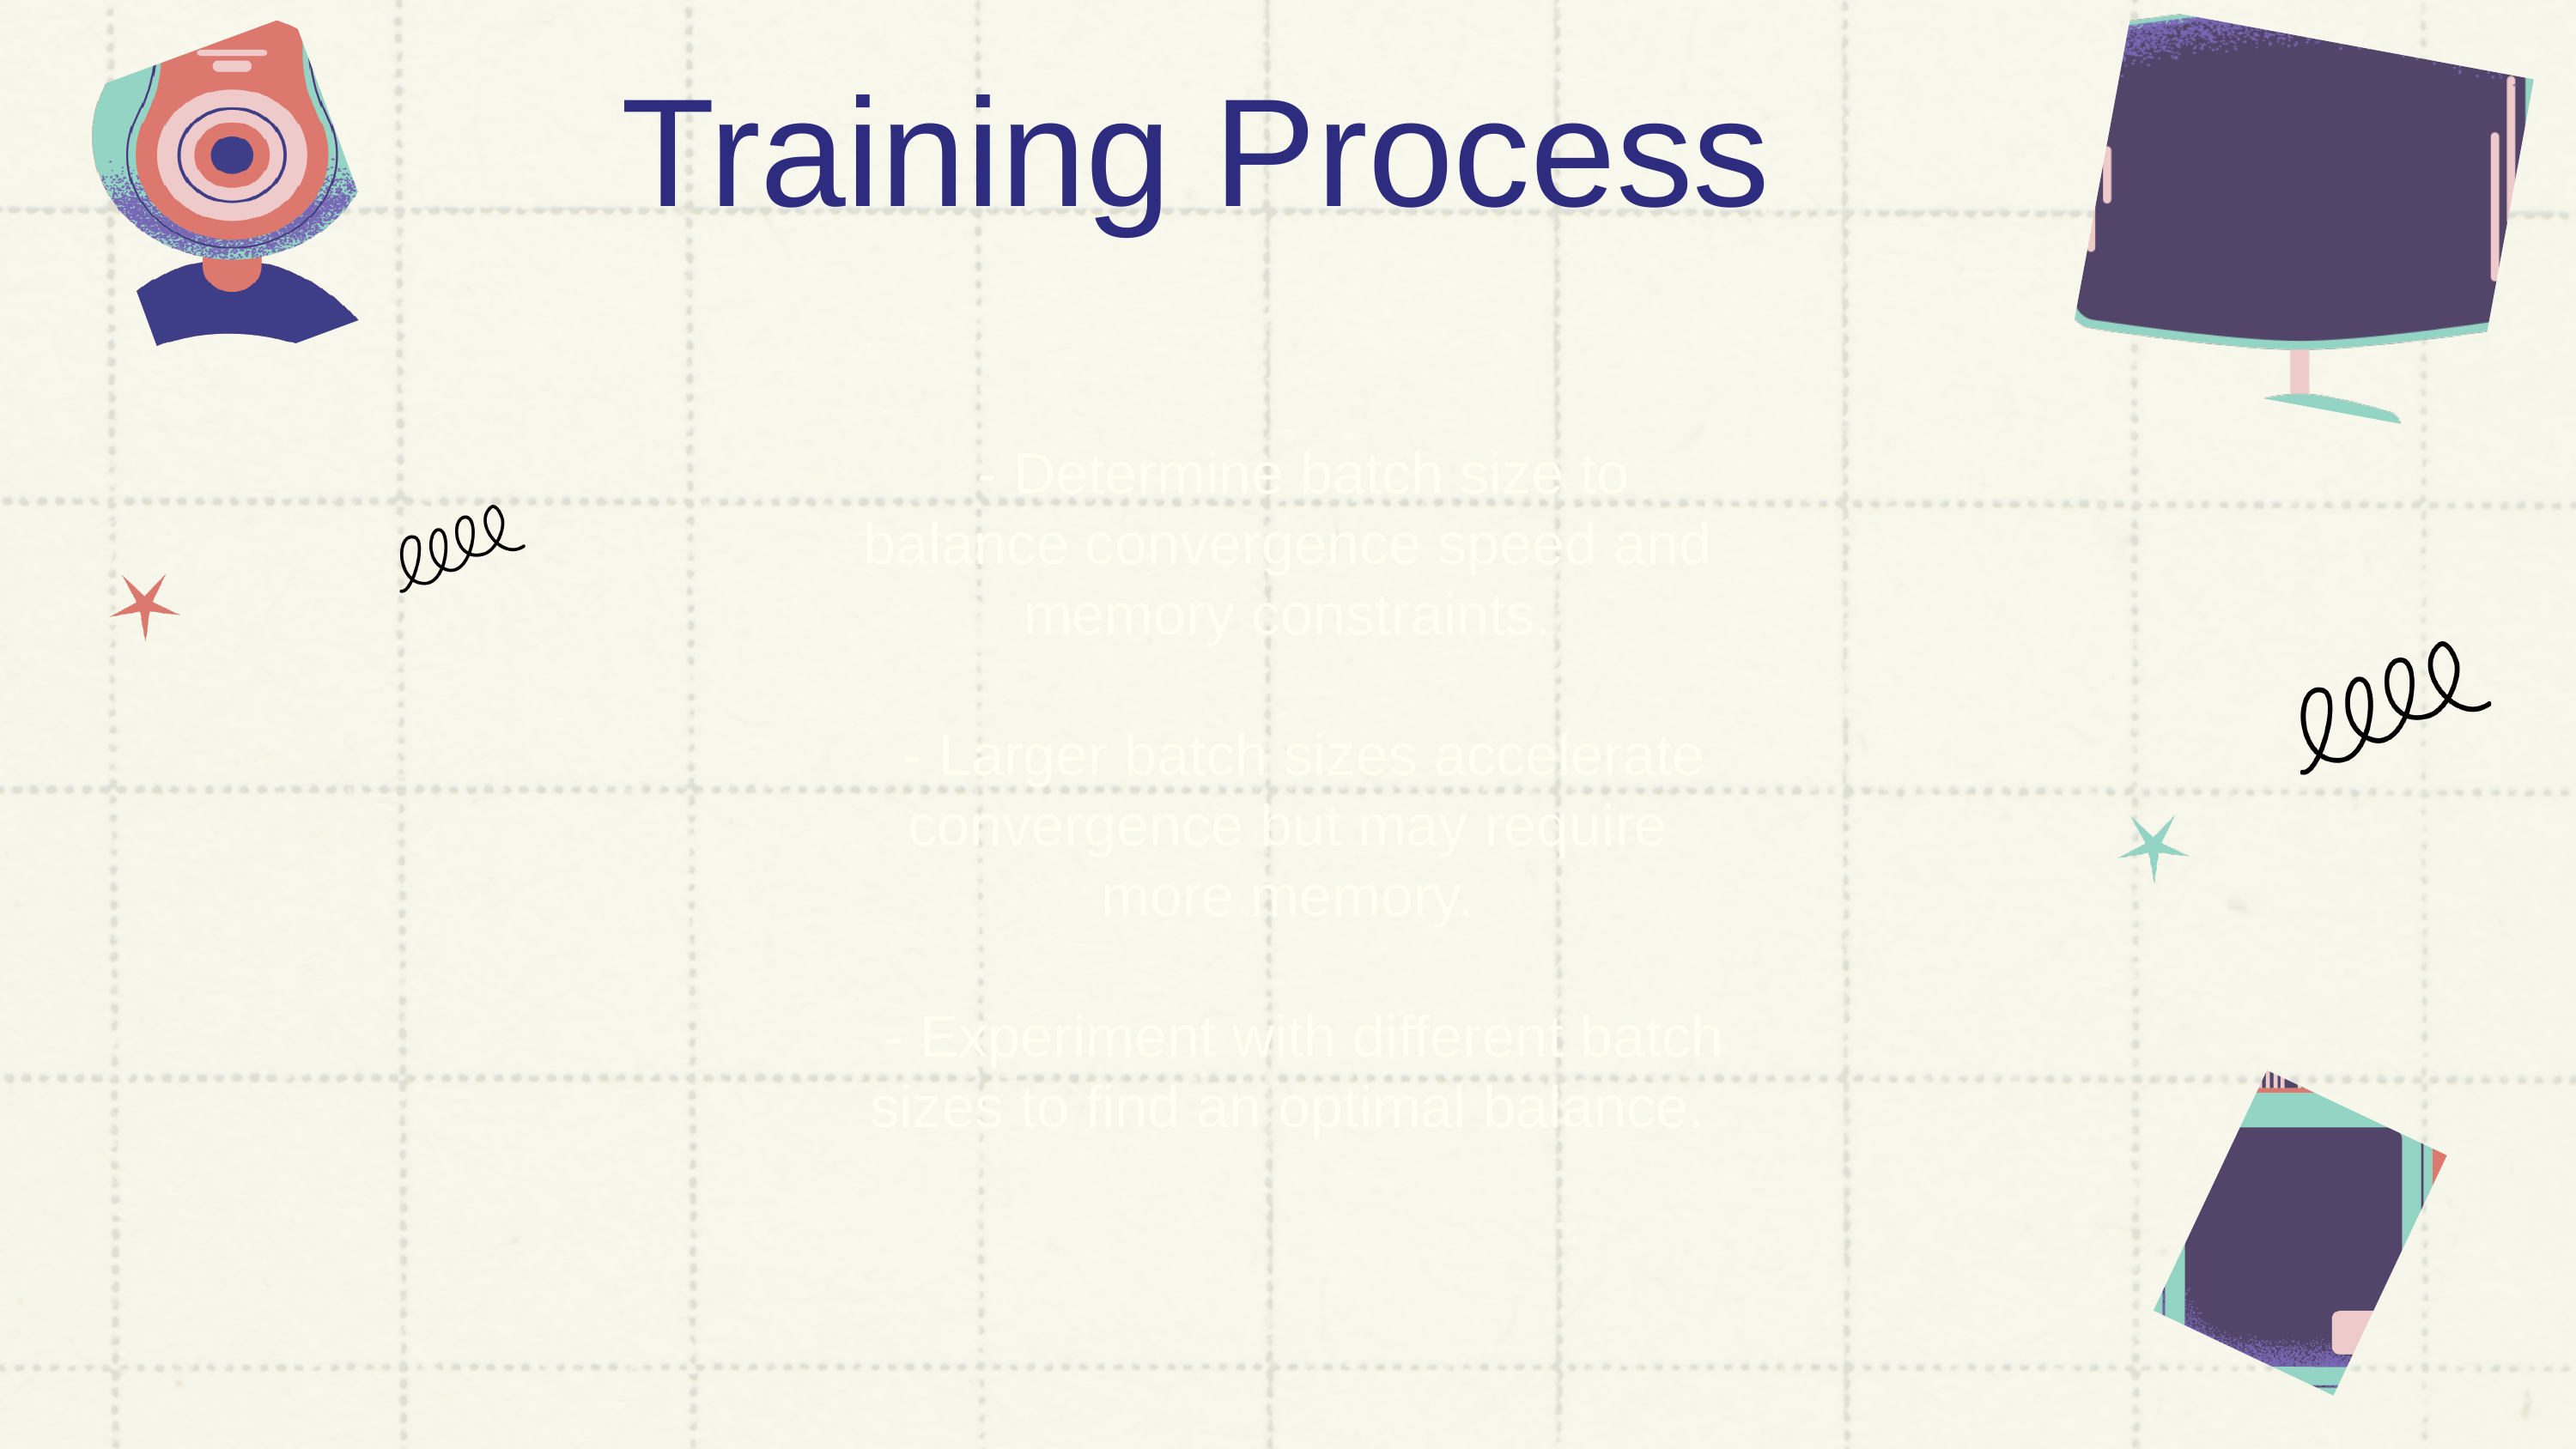

Training Process
  - Determine batch size to balance convergence speed and memory constraints.

  - Larger batch sizes accelerate convergence but may require more memory.

  - Experiment with different batch sizes to find an optimal balance.